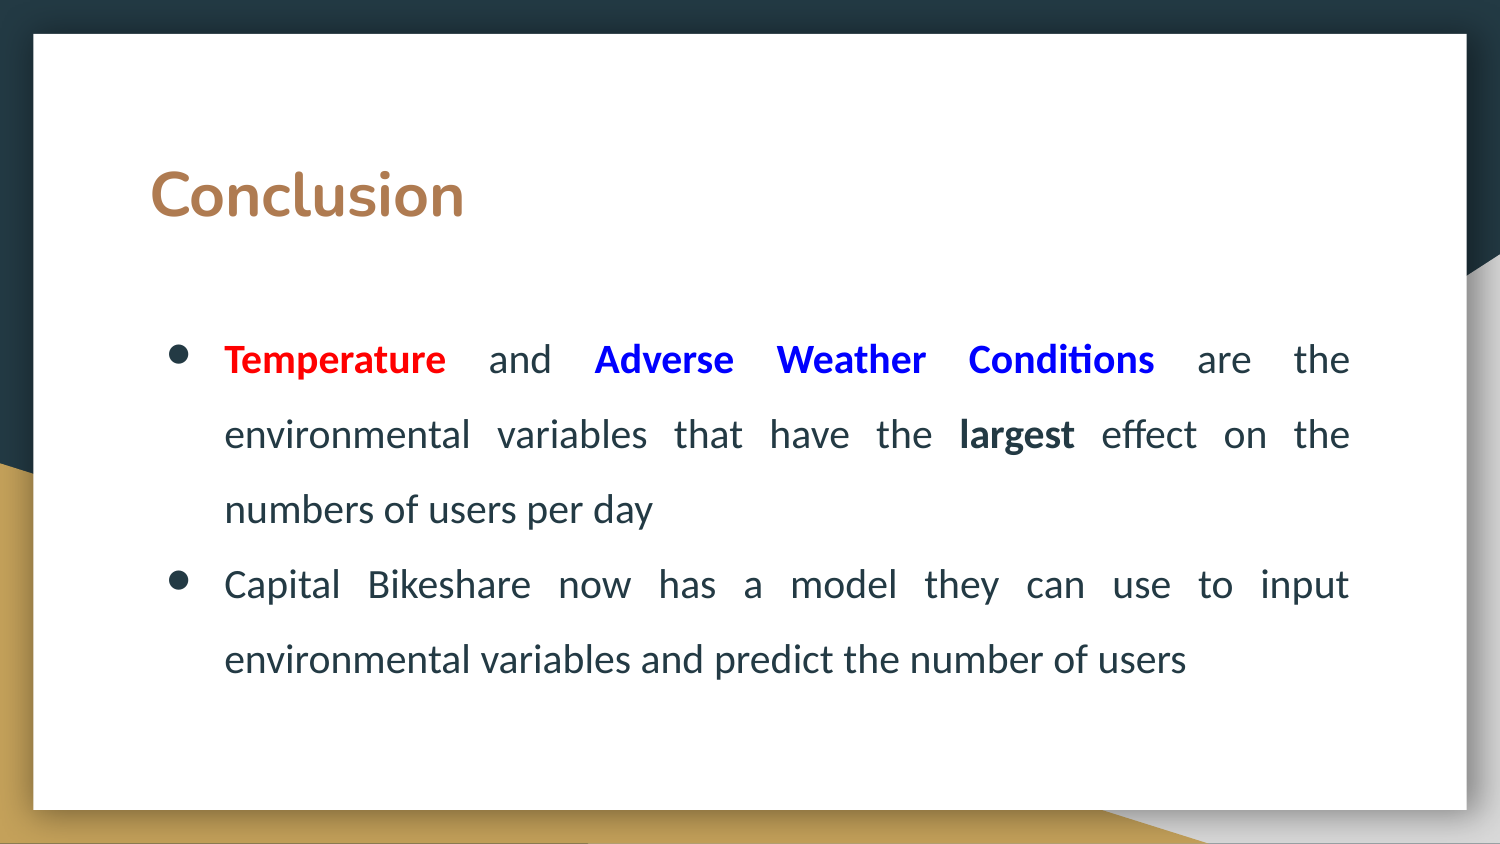

# Conclusion
Temperature and Adverse Weather Conditions are the environmental variables that have the largest effect on the numbers of users per day
Capital Bikeshare now has a model they can use to input environmental variables and predict the number of users